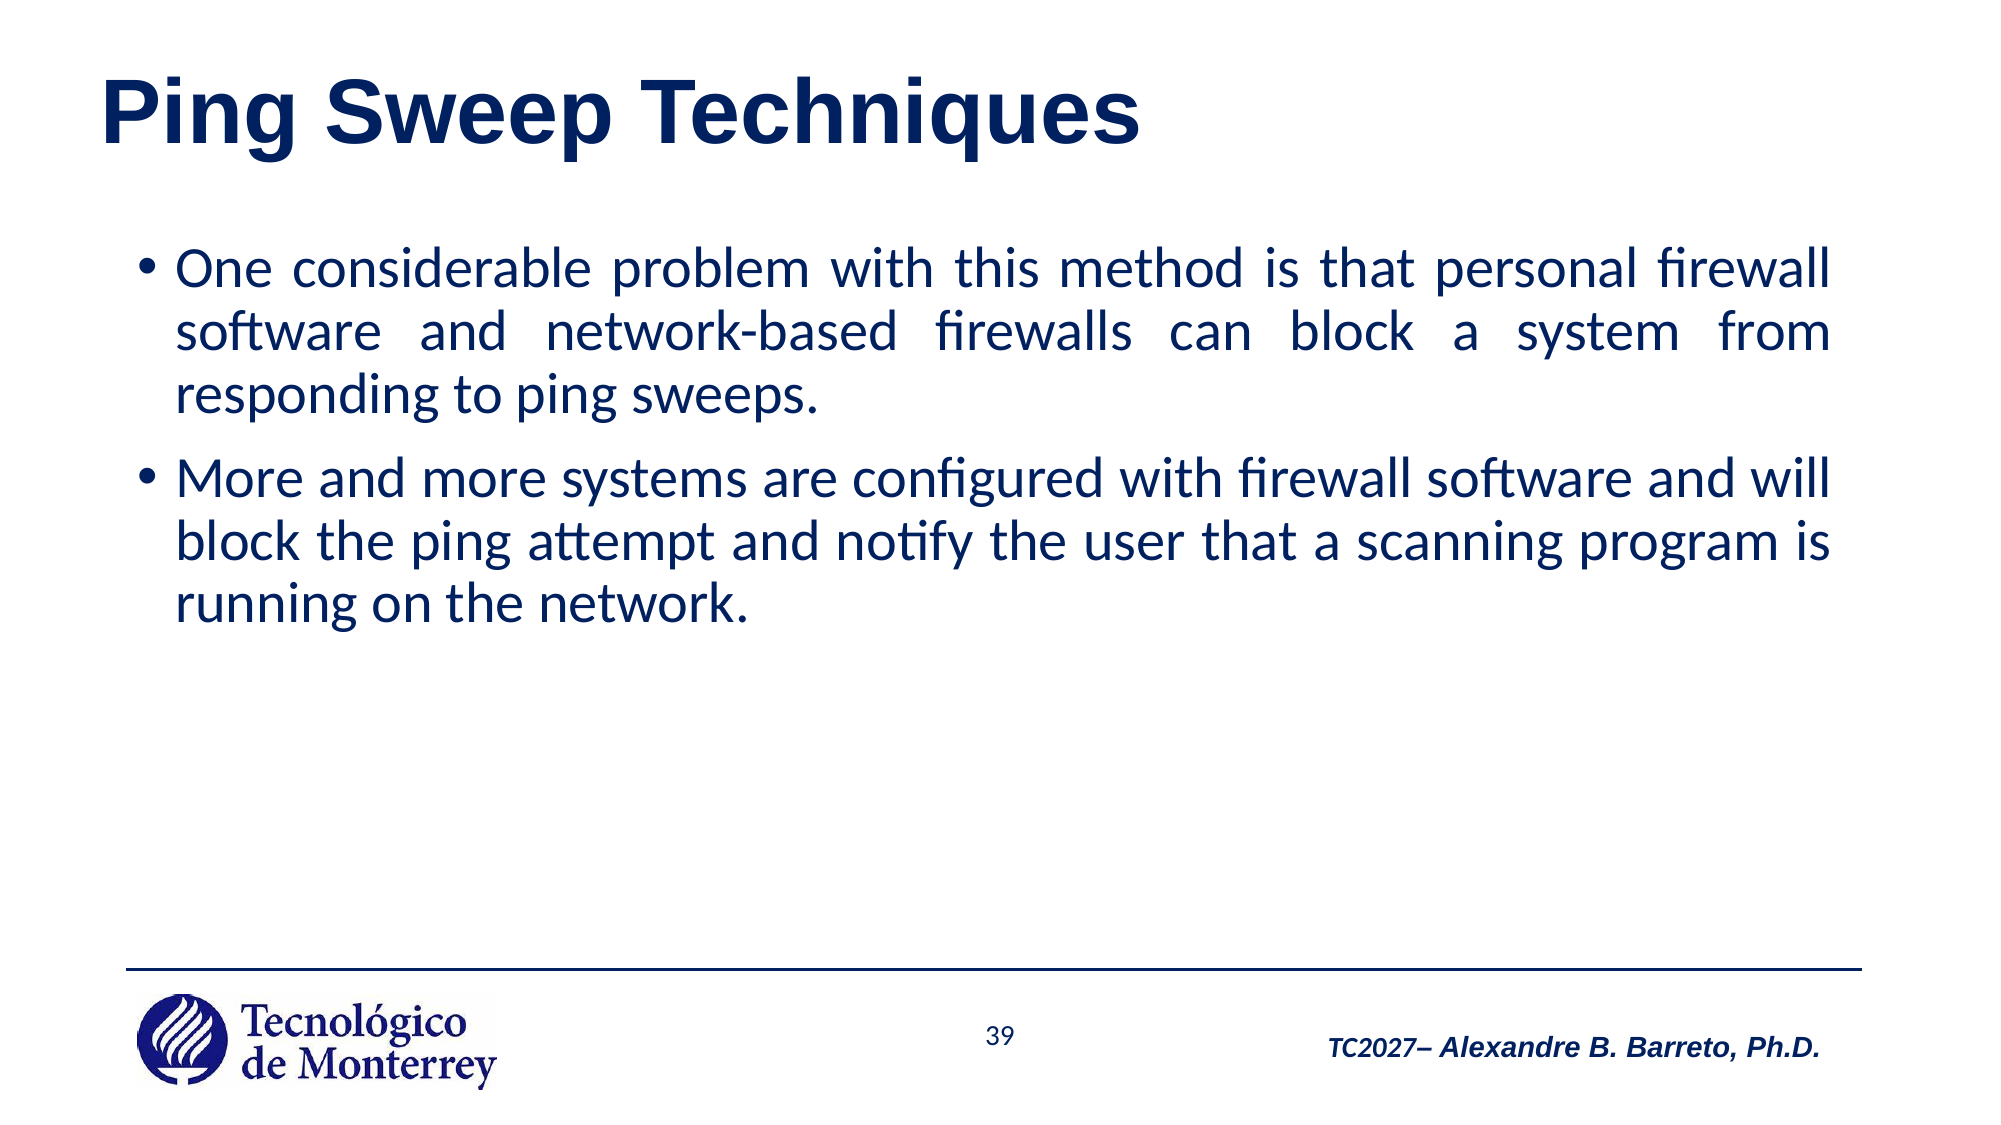

# Ping Sweep Techniques
One considerable problem with this method is that personal firewall software and network-based firewalls can block a system from responding to ping sweeps.
More and more systems are configured with firewall software and will block the ping attempt and notify the user that a scanning program is running on the network.